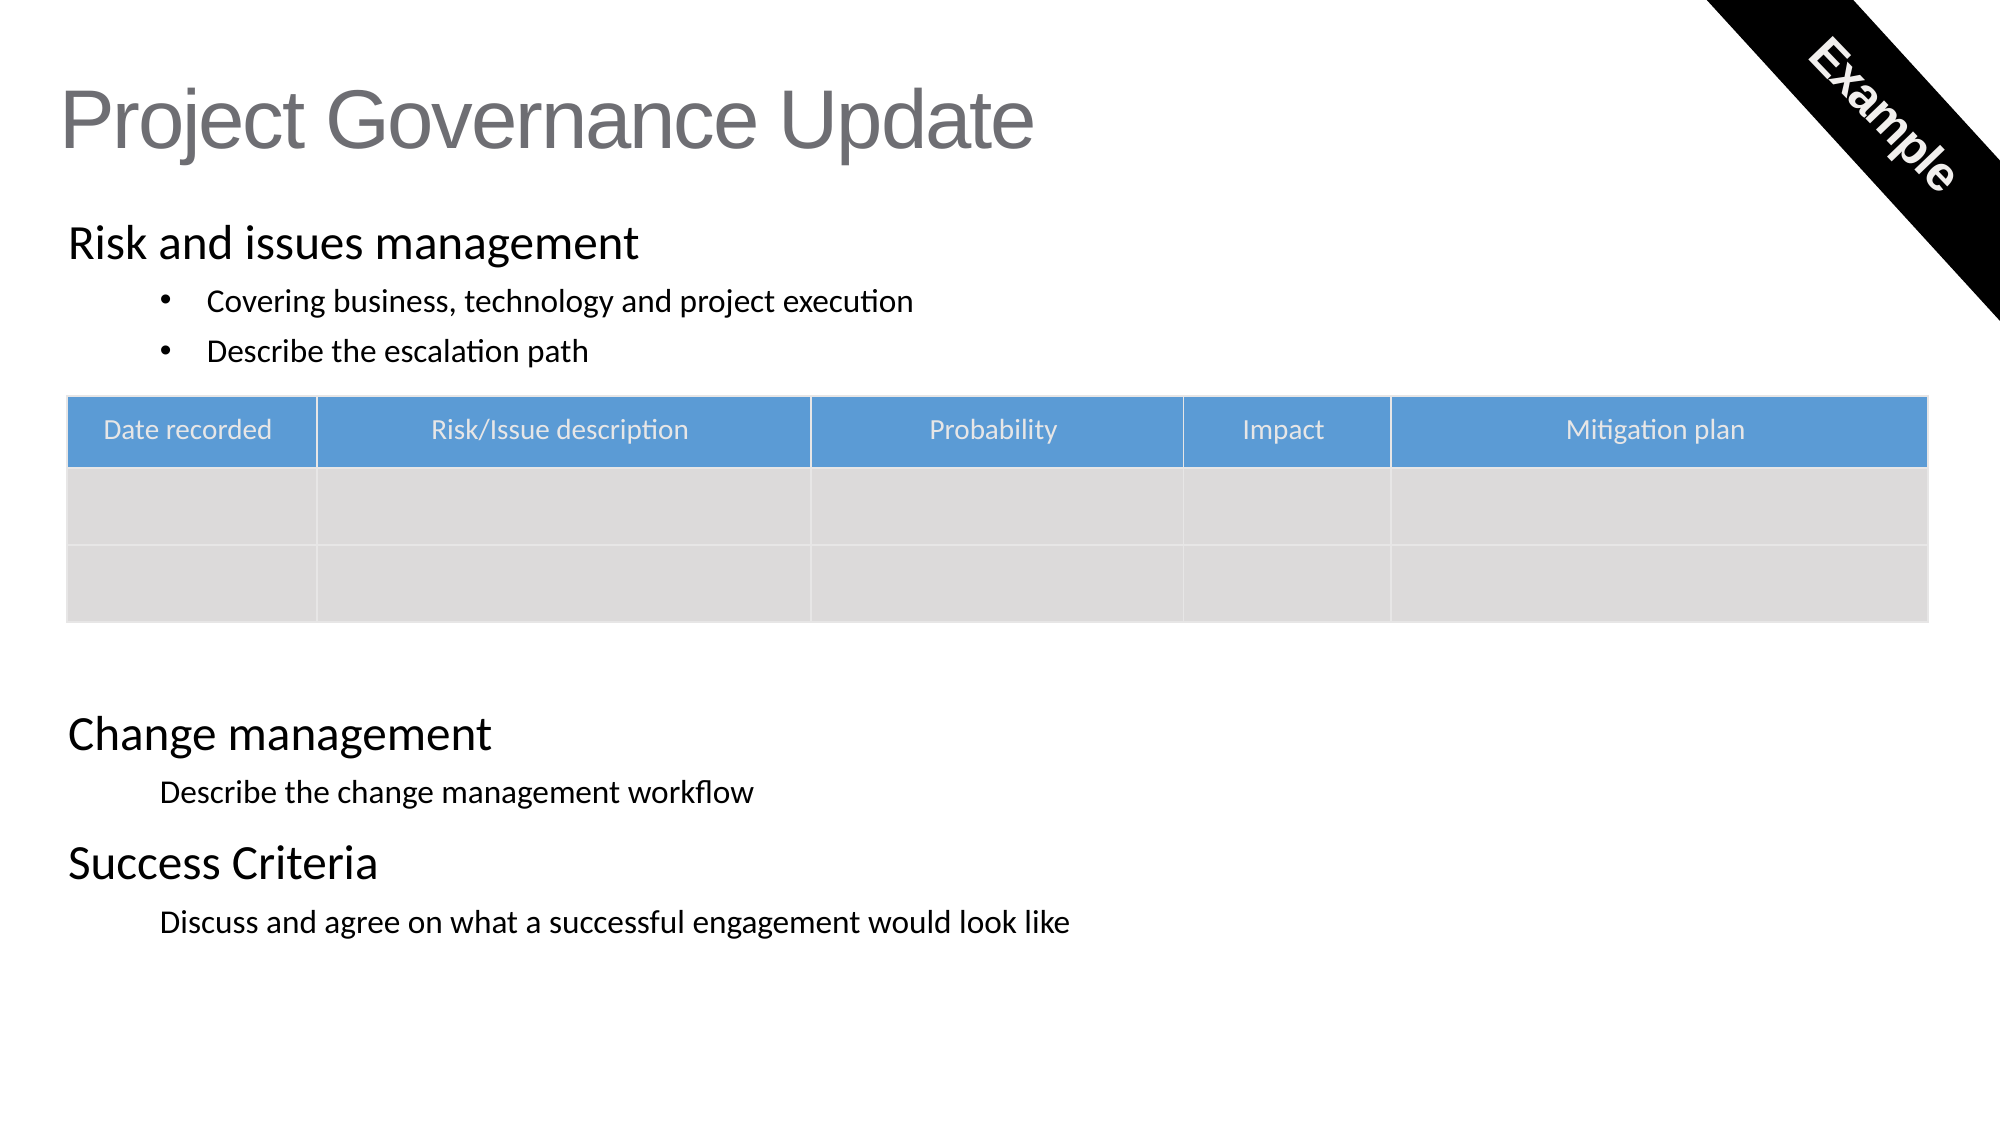

Example
# Project Governance Update
Risk and issues management
Covering business, technology and project execution
Describe the escalation path

Change management
Describe the change management workflow
Success Criteria
Discuss and agree on what a successful engagement would look like
| Date recorded | Risk/Issue description | Probability | Impact | Mitigation plan |
| --- | --- | --- | --- | --- |
|  |  |  |  |  |
|  |  |  |  |  |